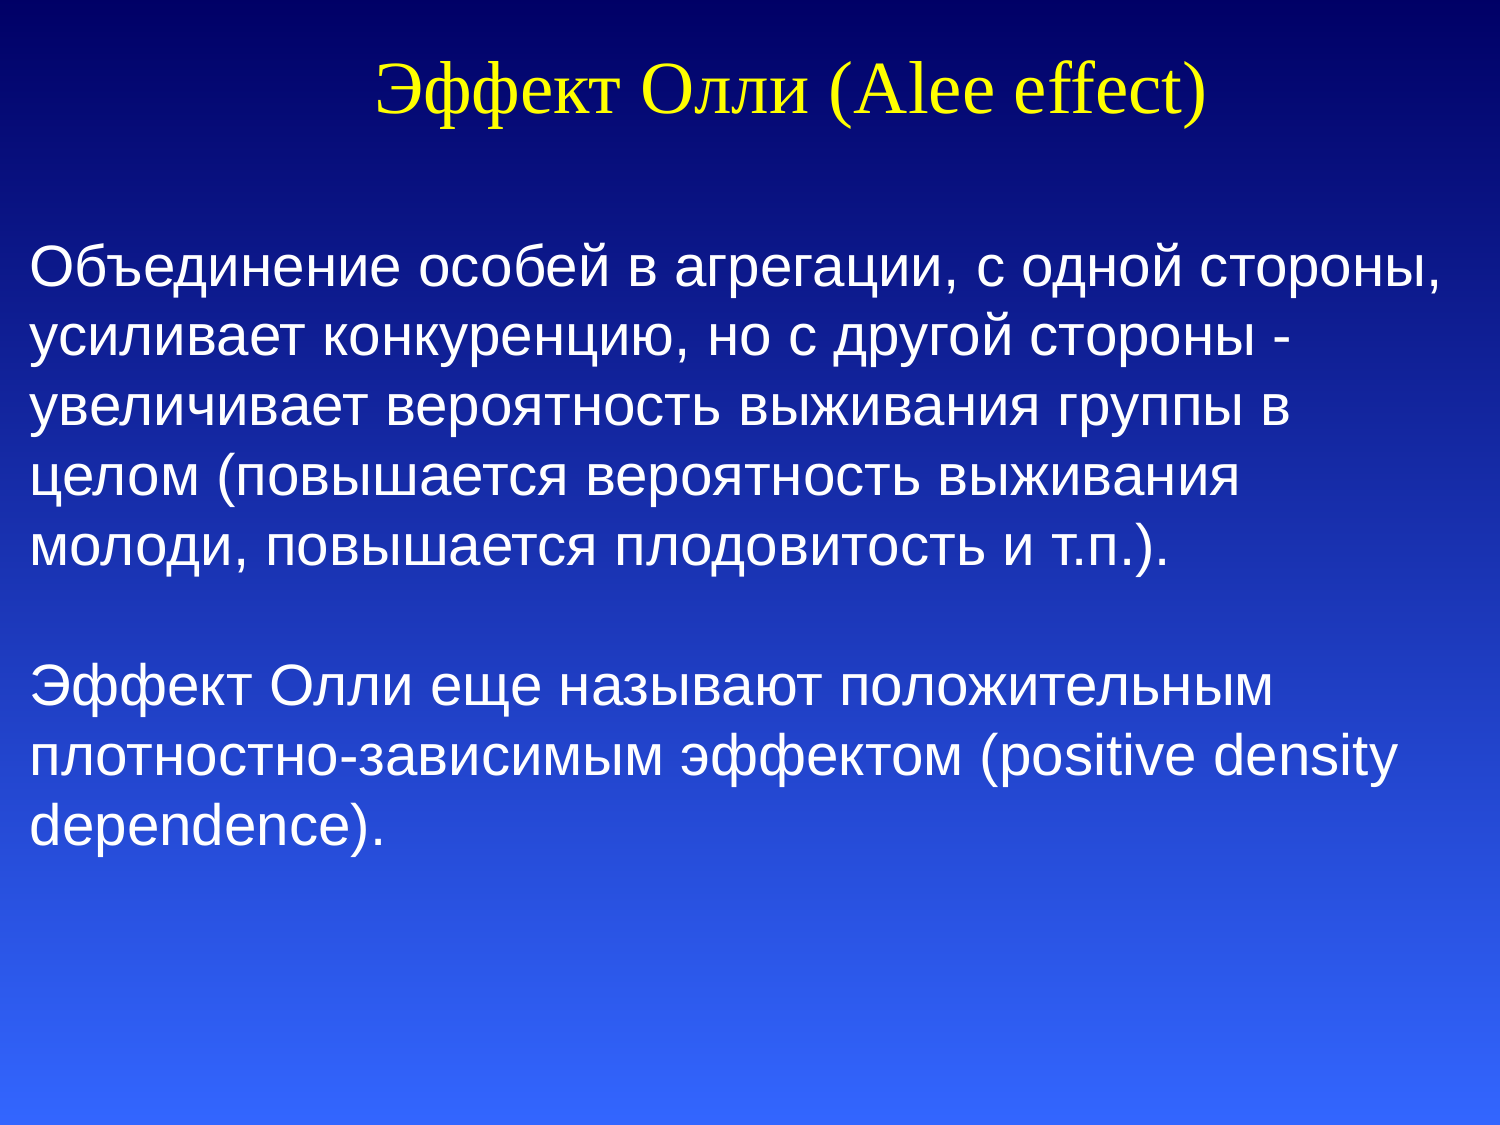

# Эффект Олли (Alee effect)
Объединение особей в агрегации, с одной стороны, усиливает конкуренцию, но с другой стороны - увеличивает вероятность выживания группы в целом (повышается вероятность выживания молоди, повышается плодовитость и т.п.).

Эффект Олли еще называют положительным плотностно-зависимым эффектом (positive density dependence).